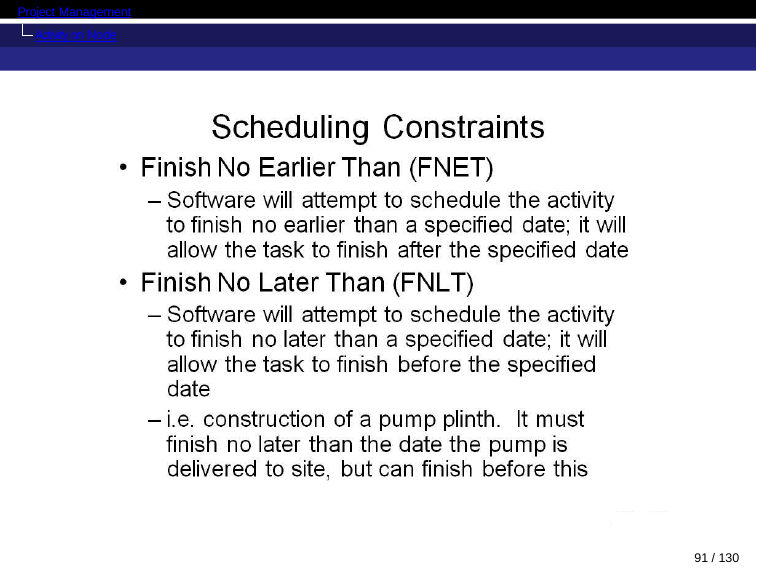

Project Management

Activity on Node

91 / 130